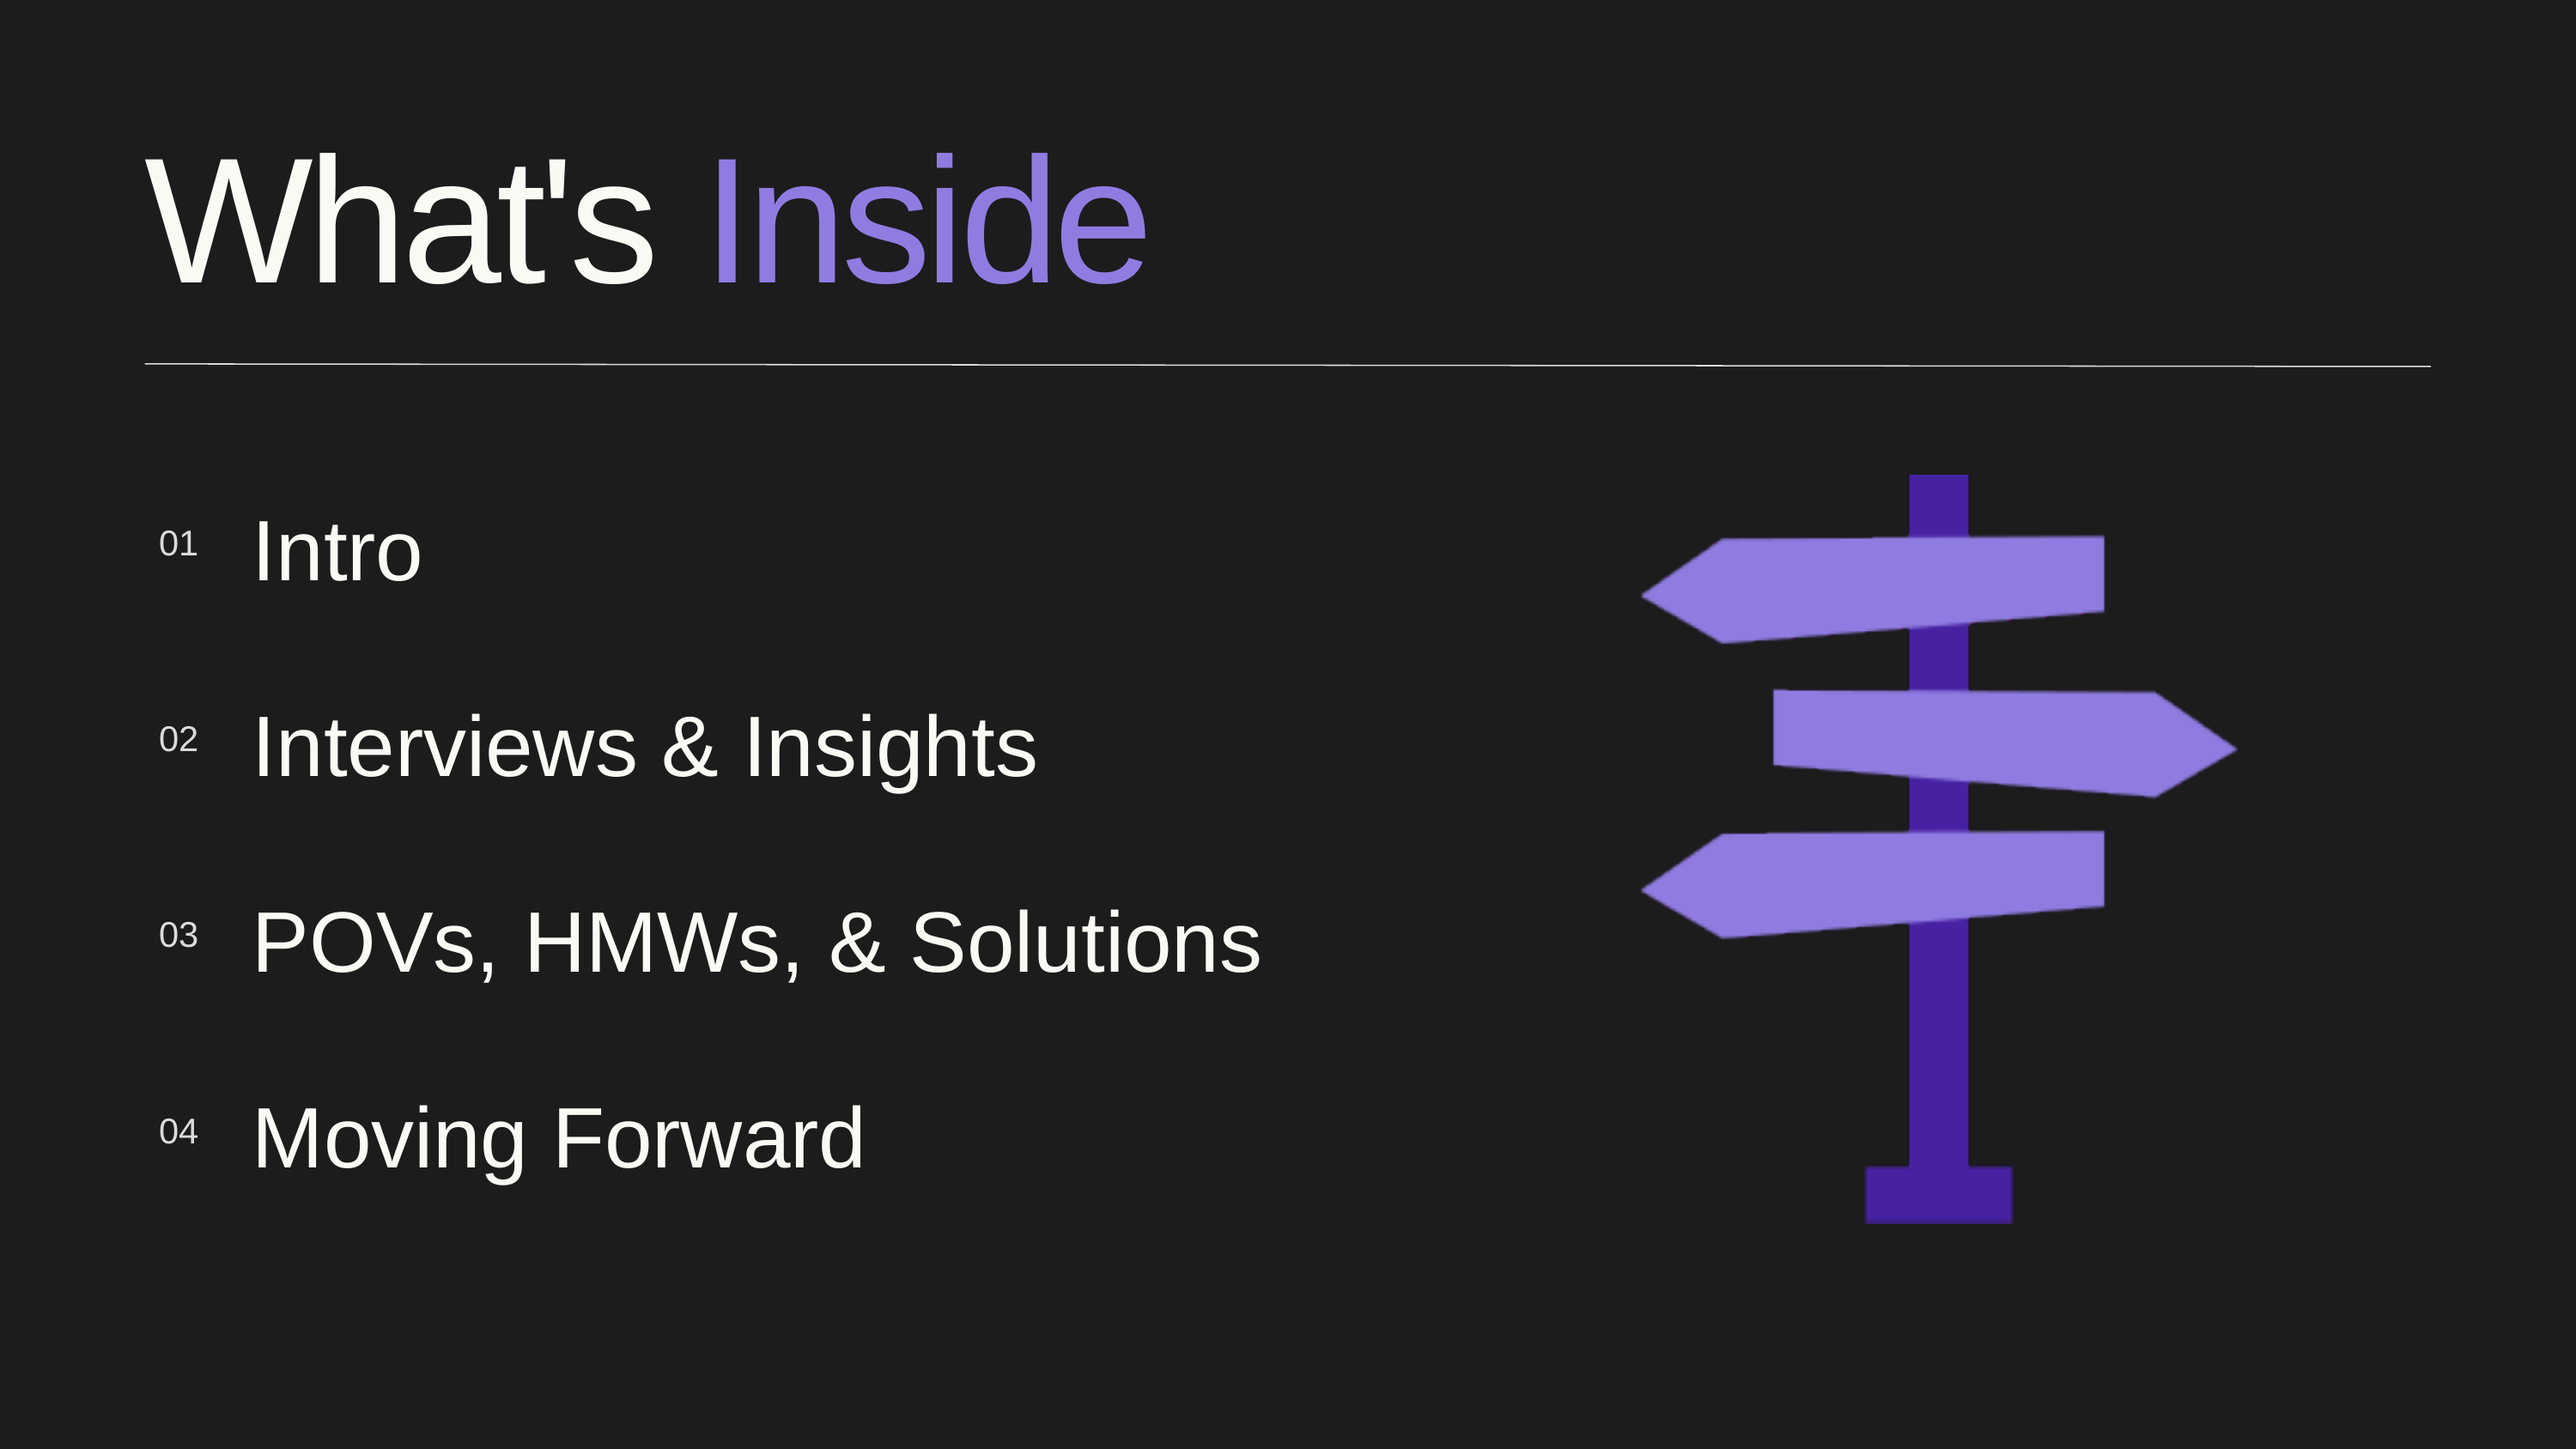

What's Inside

| 01 | Intro |
| --- | --- |
| 02 | Interviews & Insights |
| 03 | POVs, HMWs, & Solutions |
| 04 | Moving Forward |